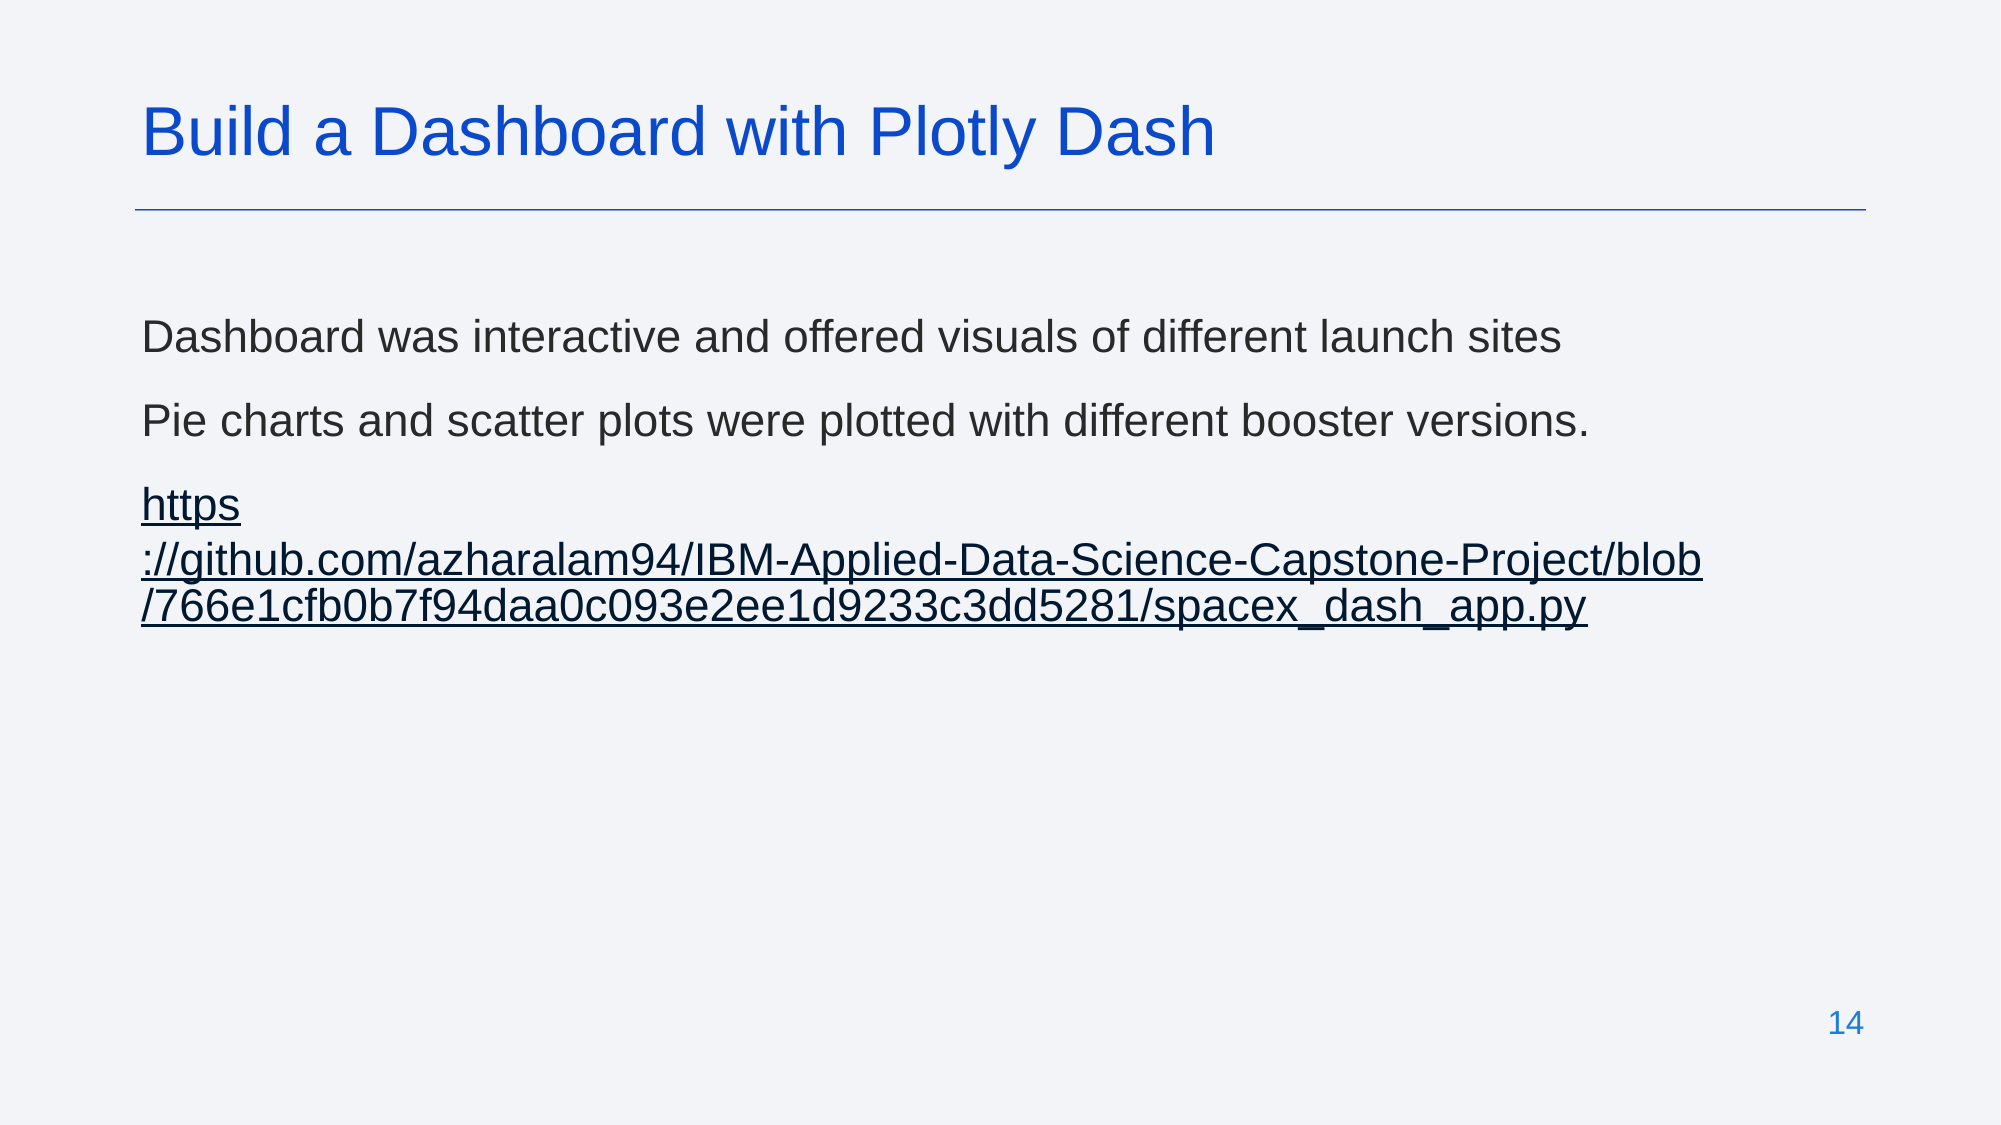

Build a Dashboard with Plotly Dash
Dashboard was interactive and offered visuals of different launch sites
Pie charts and scatter plots were plotted with different booster versions.
https://github.com/azharalam94/IBM-Applied-Data-Science-Capstone-Project/blob/766e1cfb0b7f94daa0c093e2ee1d9233c3dd5281/spacex_dash_app.py
14